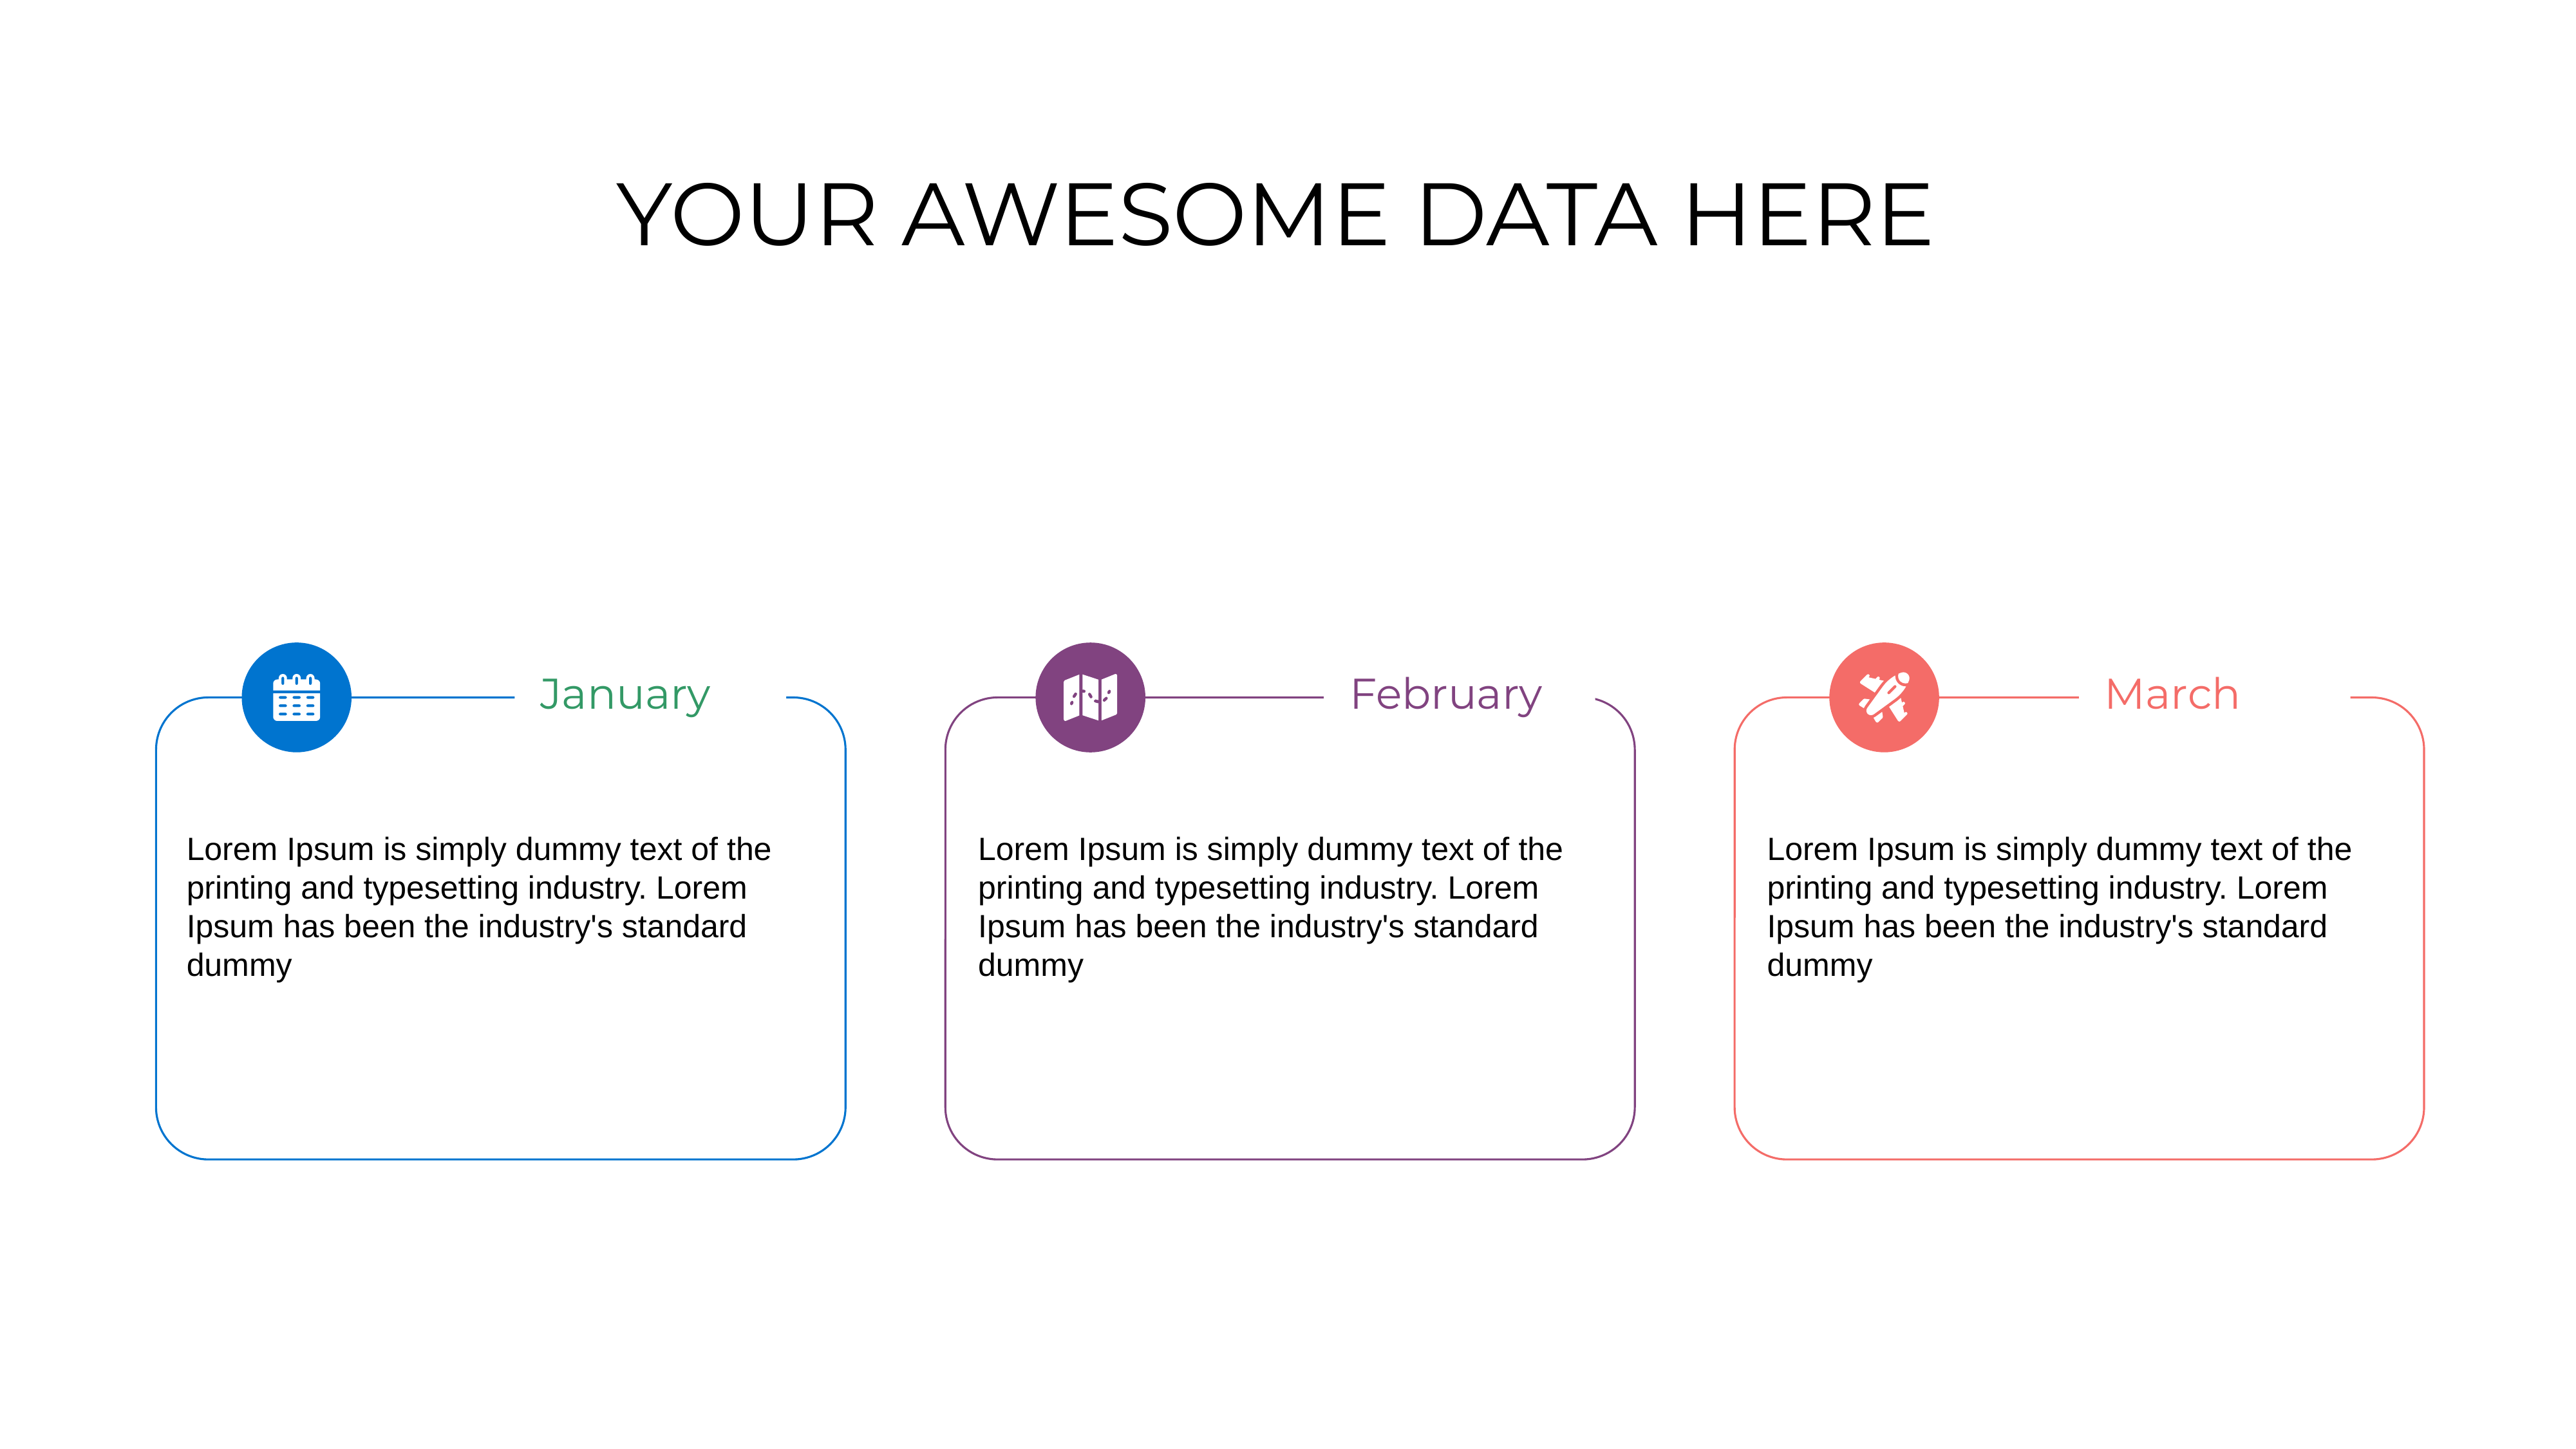

# YOUR AWESOME DATA HERE
January
February
March

Lorem Ipsum is simply dummy text of the printing and typesetting industry. Lorem Ipsum has been the industry's standard dummy
Lorem Ipsum is simply dummy text of the printing and typesetting industry. Lorem Ipsum has been the industry's standard dummy
Lorem Ipsum is simply dummy text of the printing and typesetting industry. Lorem Ipsum has been the industry's standard dummy